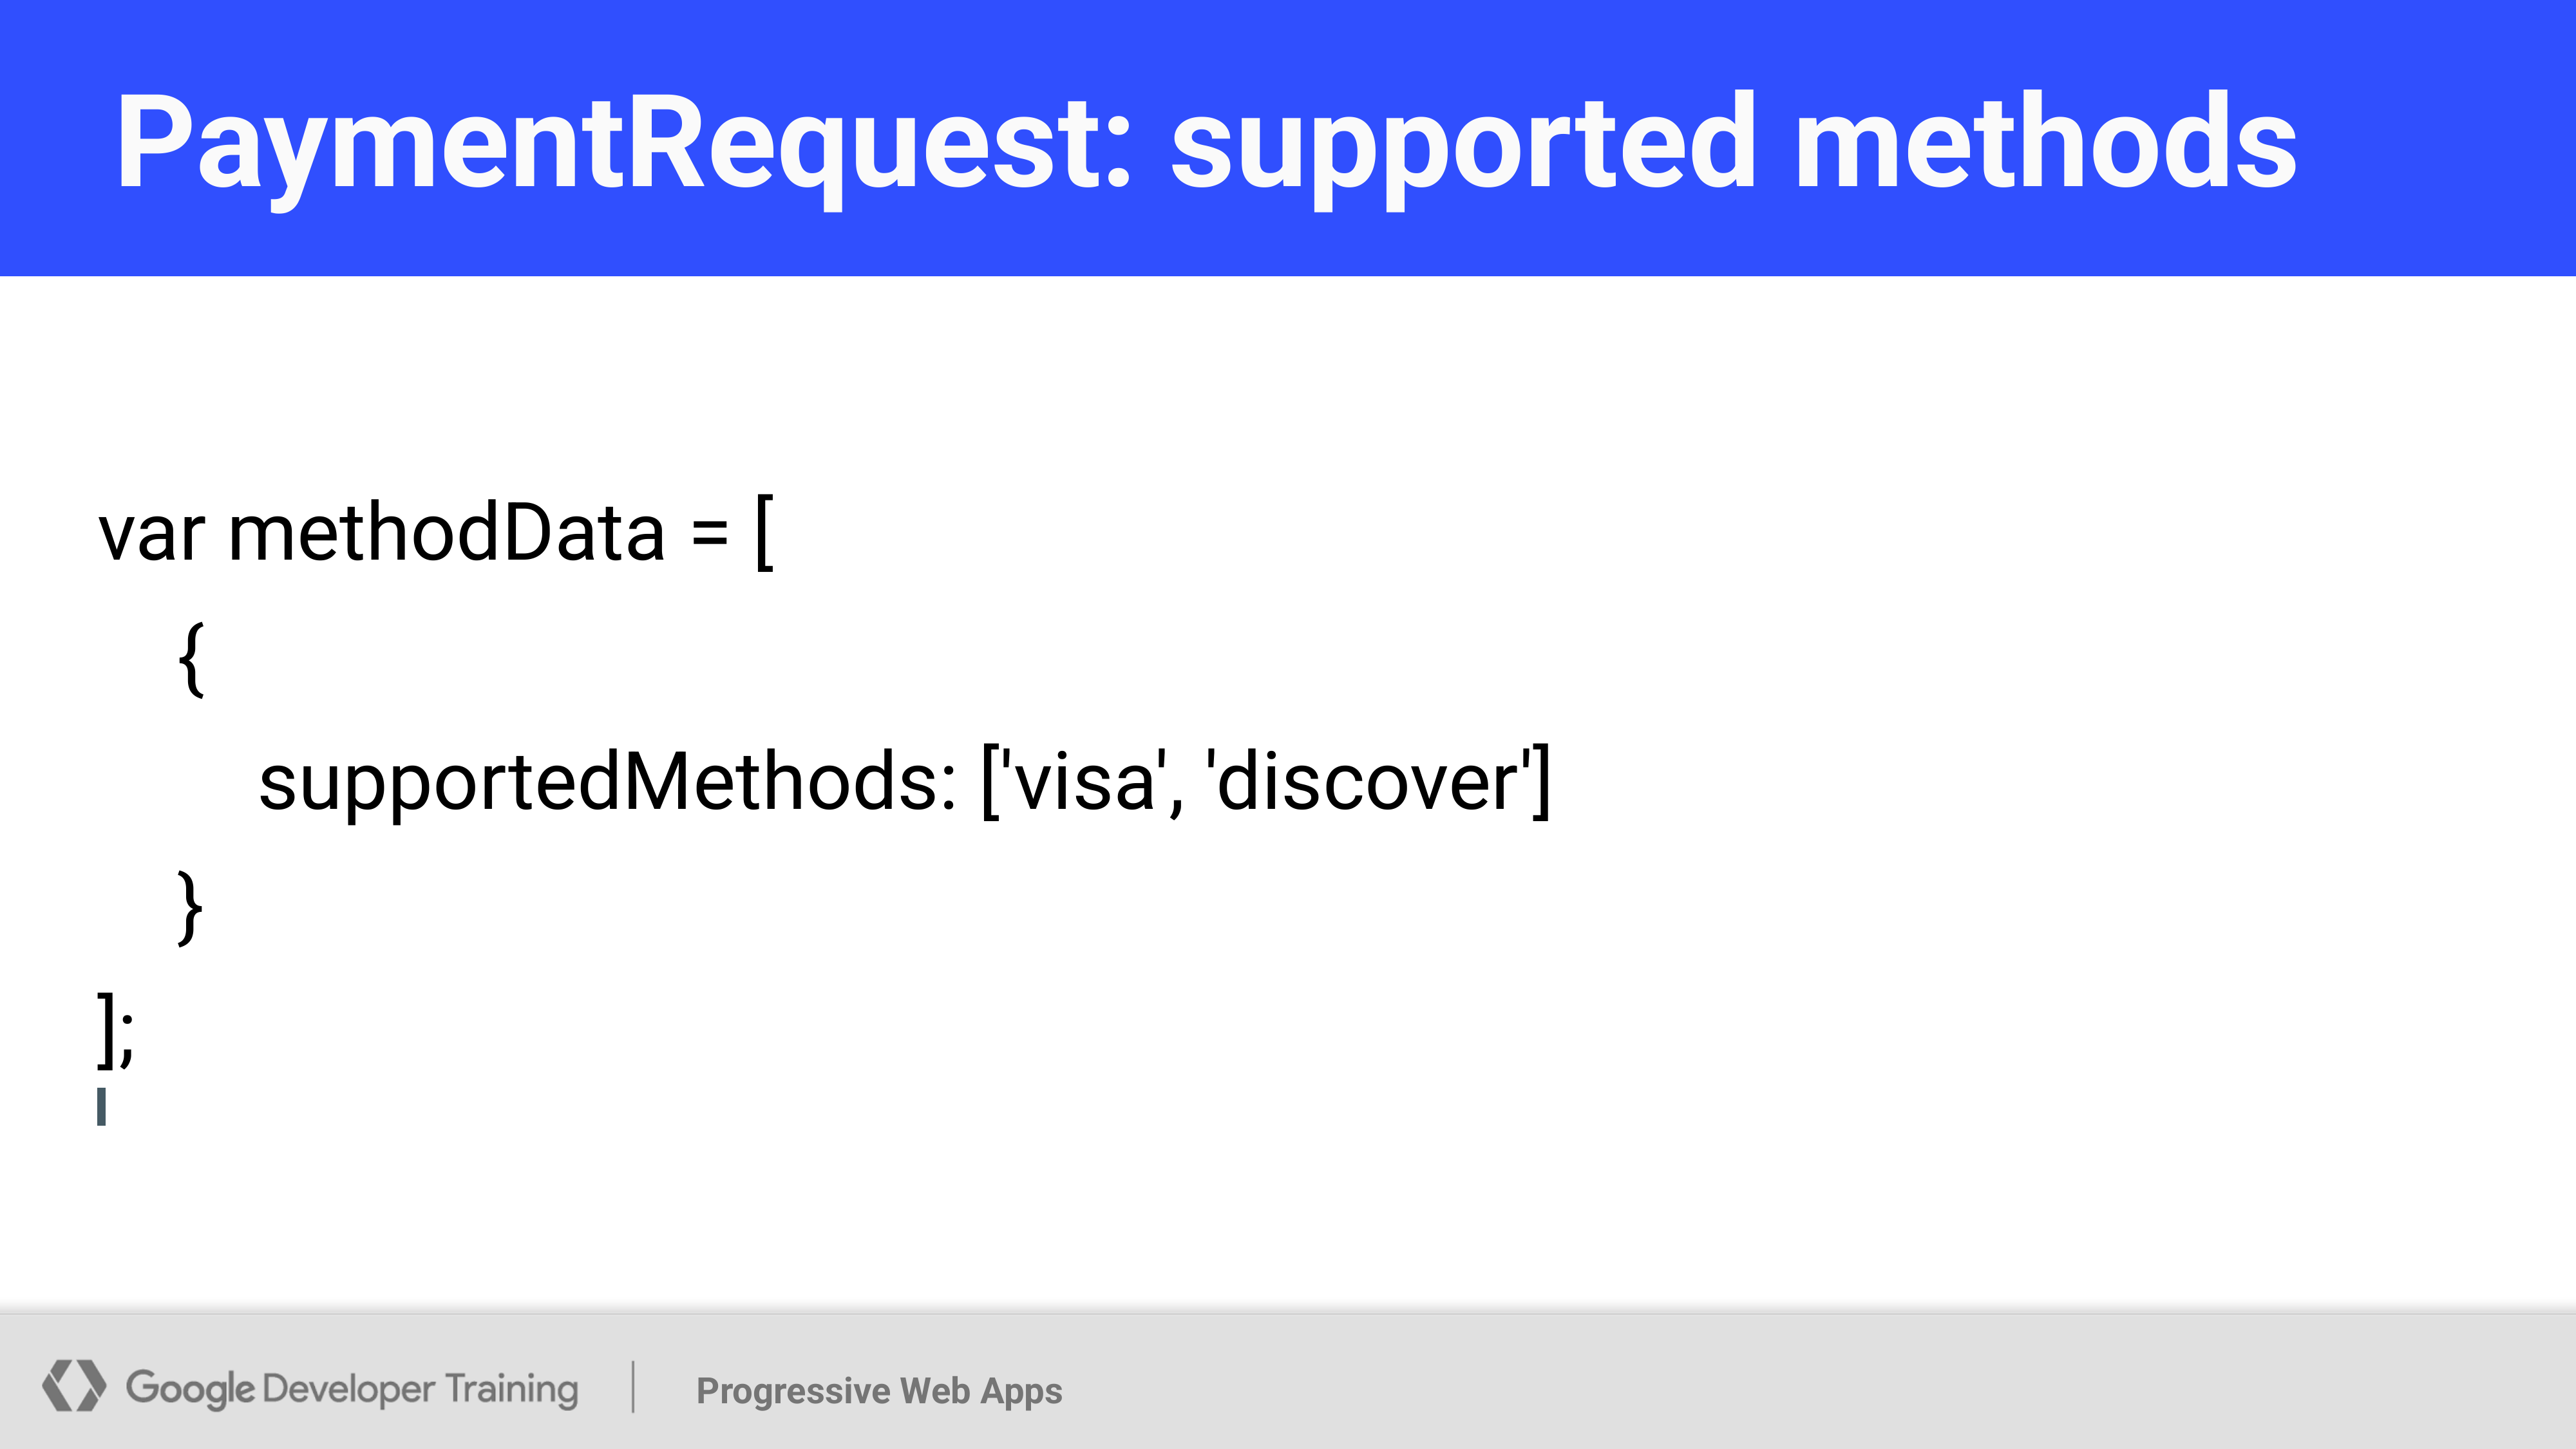

# PaymentRequest: supported methods
var methodData = [
    {
        supportedMethods: ['visa', 'discover']
    }
];